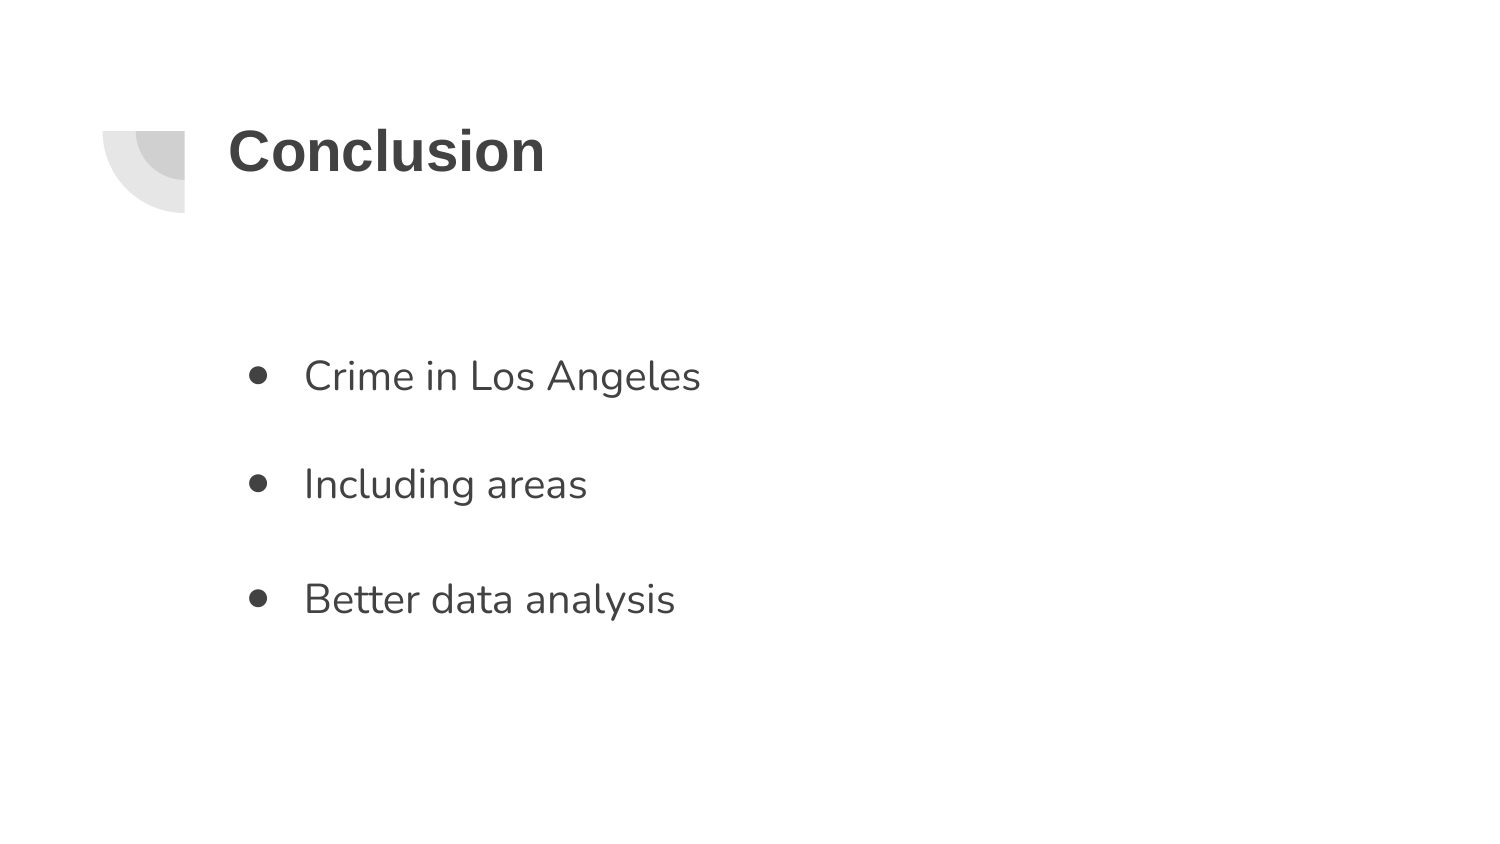

# Conclusion
Crime in Los Angeles
Including areas
Better data analysis